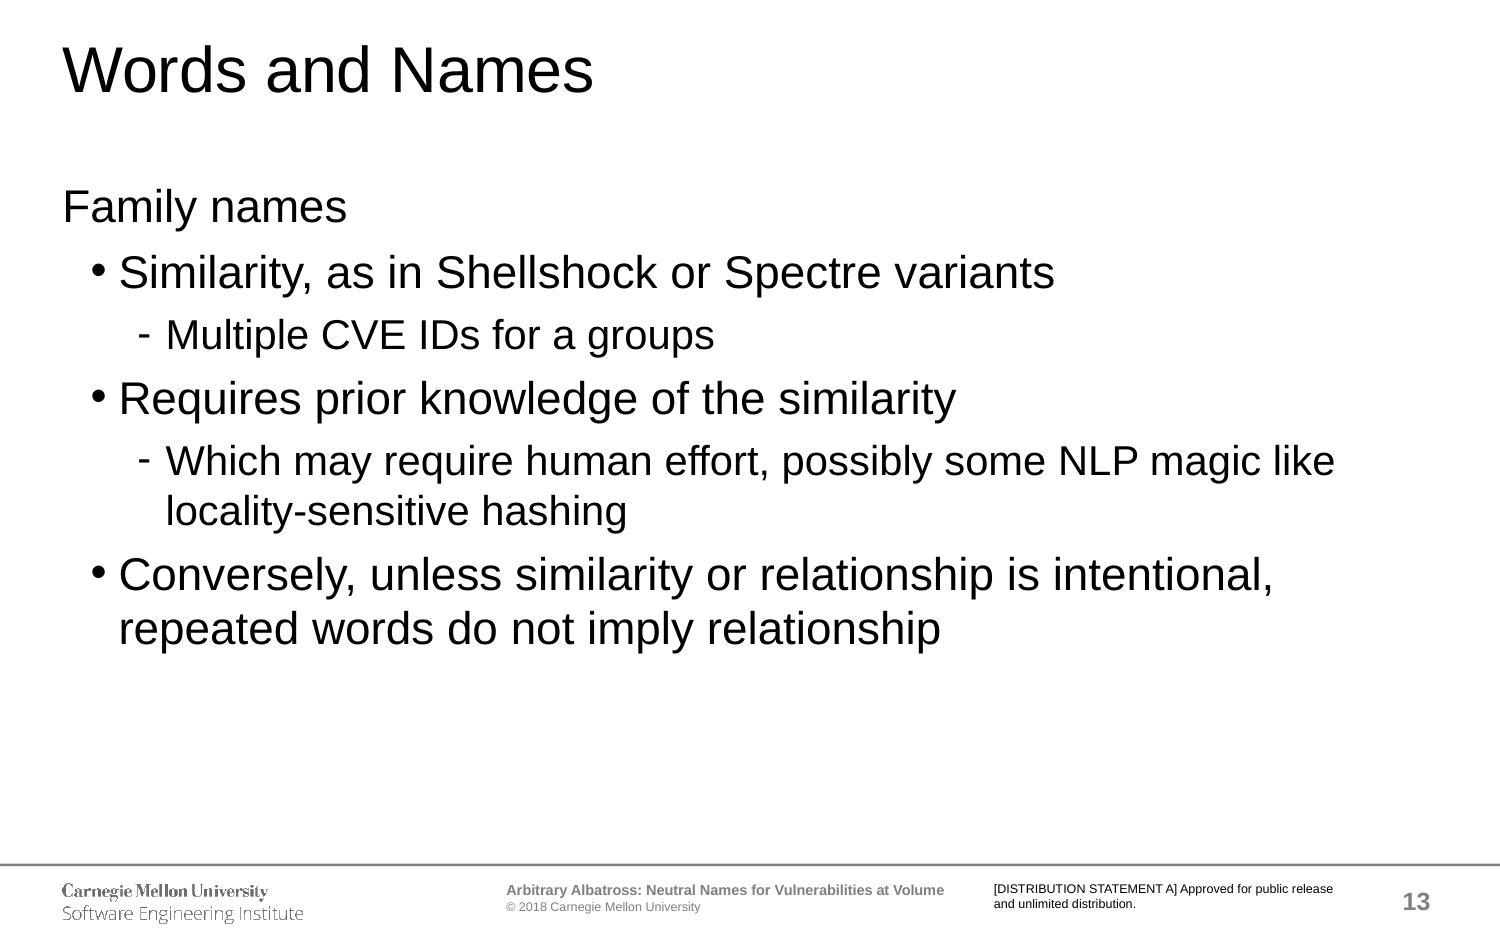

# Words and Names
Family names
Similarity, as in Shellshock or Spectre variants
Multiple CVE IDs for a groups
Requires prior knowledge of the similarity
Which may require human effort, possibly some NLP magic like locality-sensitive hashing
Conversely, unless similarity or relationship is intentional, repeated words do not imply relationship